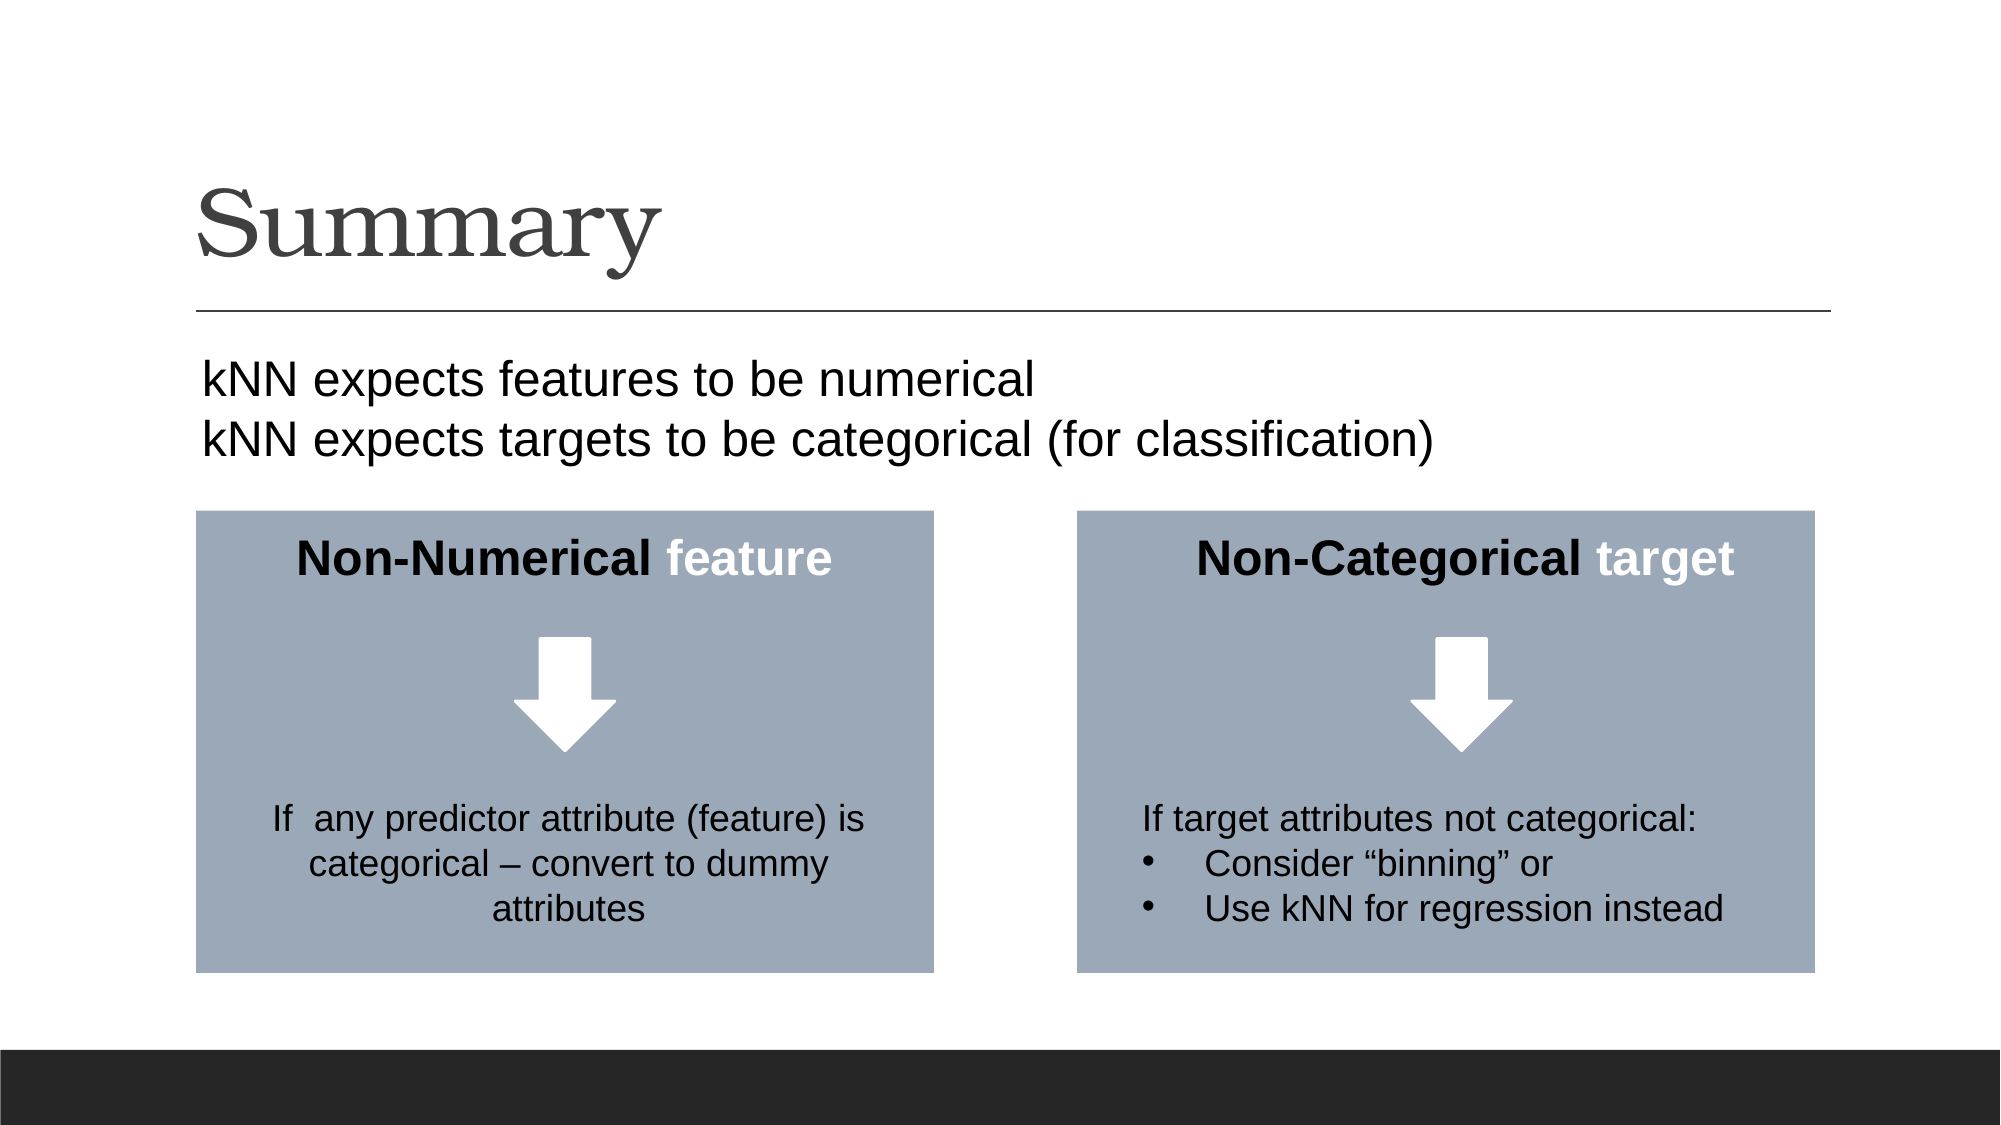

# Summary
kNN expects features to be numerical
kNN expects targets to be categorical (for classification)

Non-Numerical feature
Non-Categorical target

If  any predictor attribute (feature) is categorical – convert to dummy attributes
If target attributes not categorical:
Consider “binning” or
Use kNN for regression instead